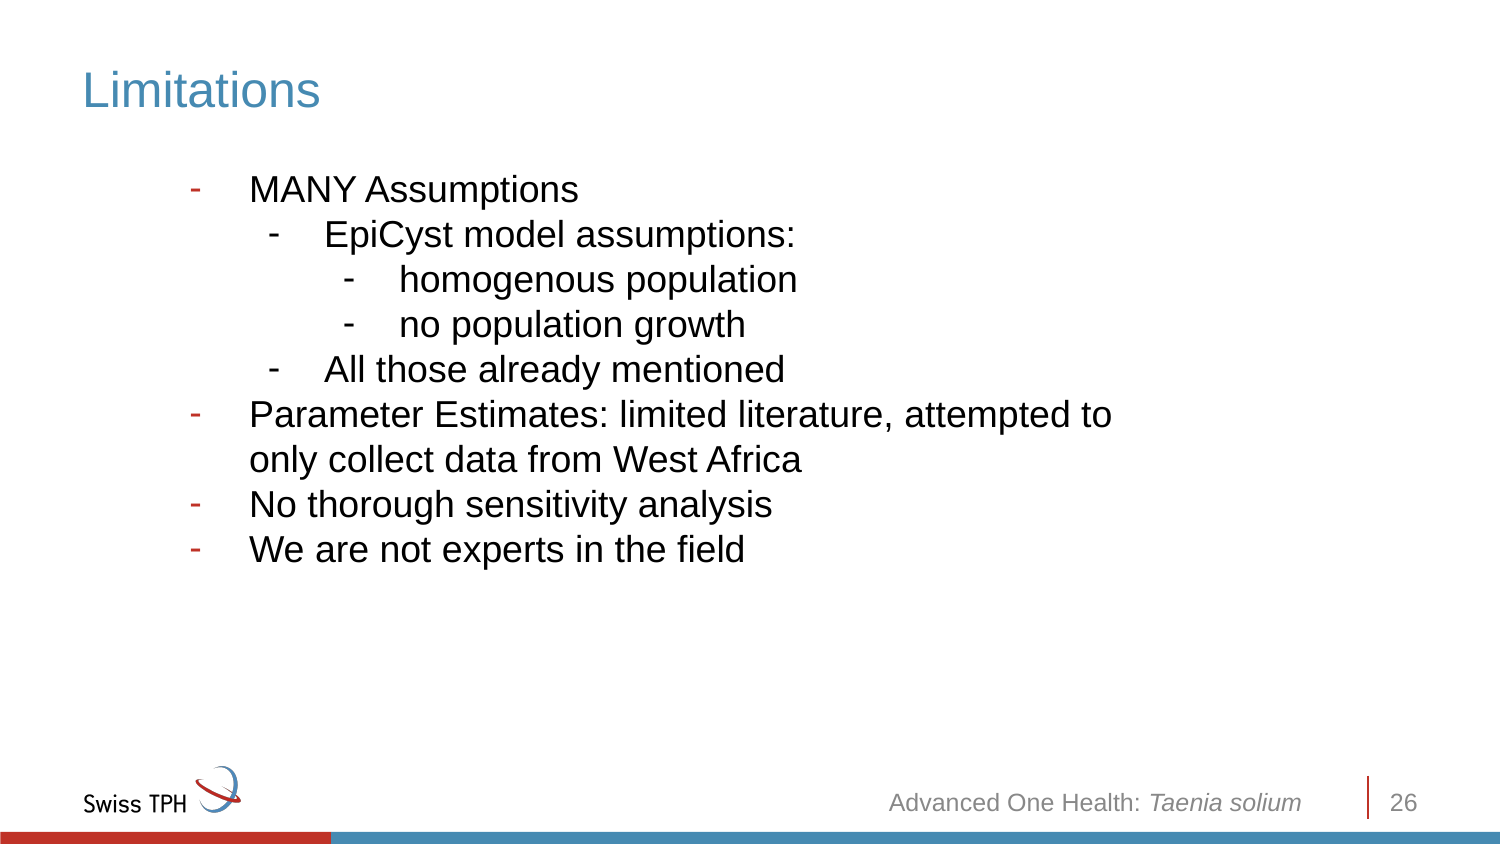

# Limitations
MANY Assumptions
EpiCyst model assumptions:
homogenous population
no population growth
All those already mentioned
Parameter Estimates: limited literature, attempted to only collect data from West Africa
No thorough sensitivity analysis
We are not experts in the field